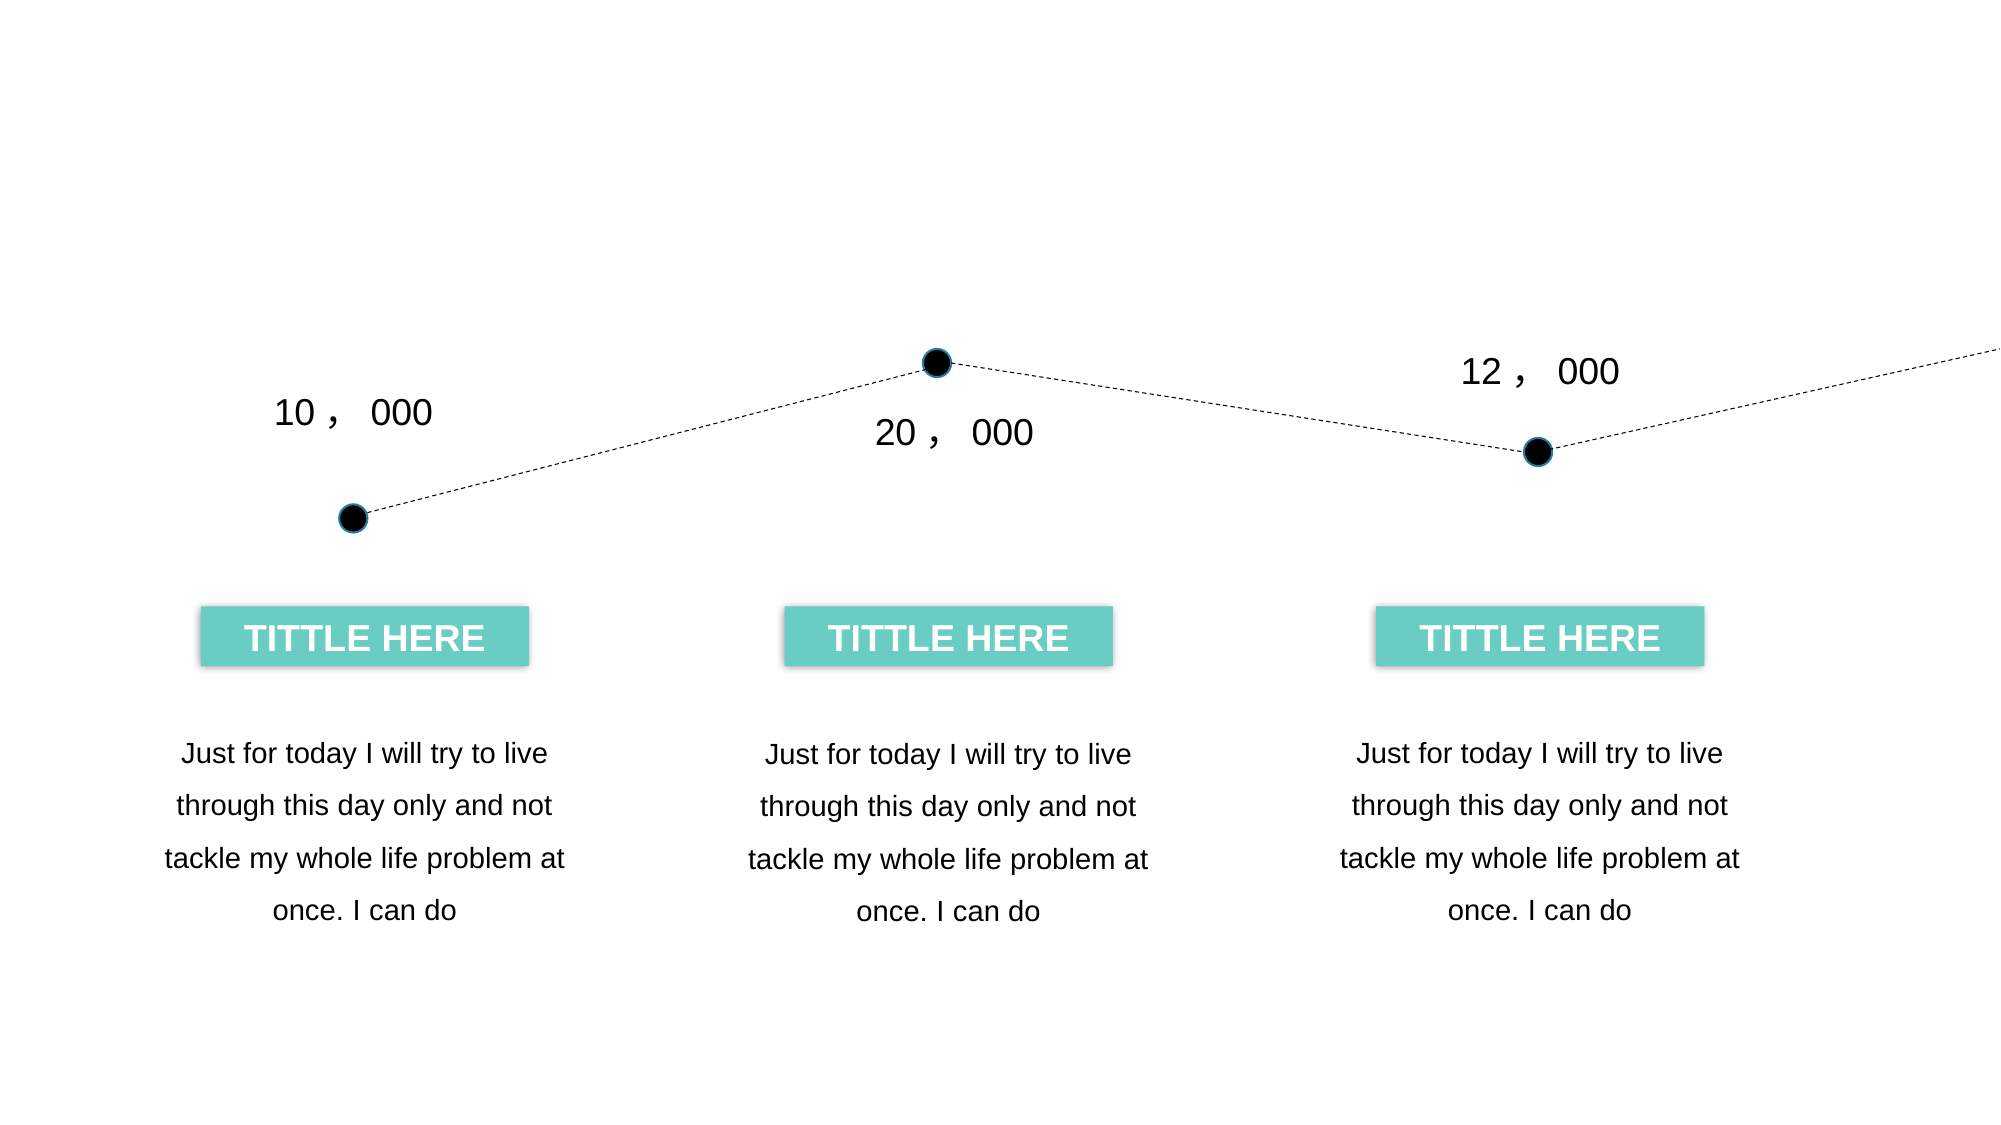

12，000

10，000
20，000

TITTLE HERE
TITTLE HERE
TITTLE HERE
Just for today I will try to live through this day only and not tackle my whole life problem at once. I can do
Just for today I will try to live through this day only and not tackle my whole life problem at once. I can do
Just for today I will try to live through this day only and not tackle my whole life problem at once. I can do